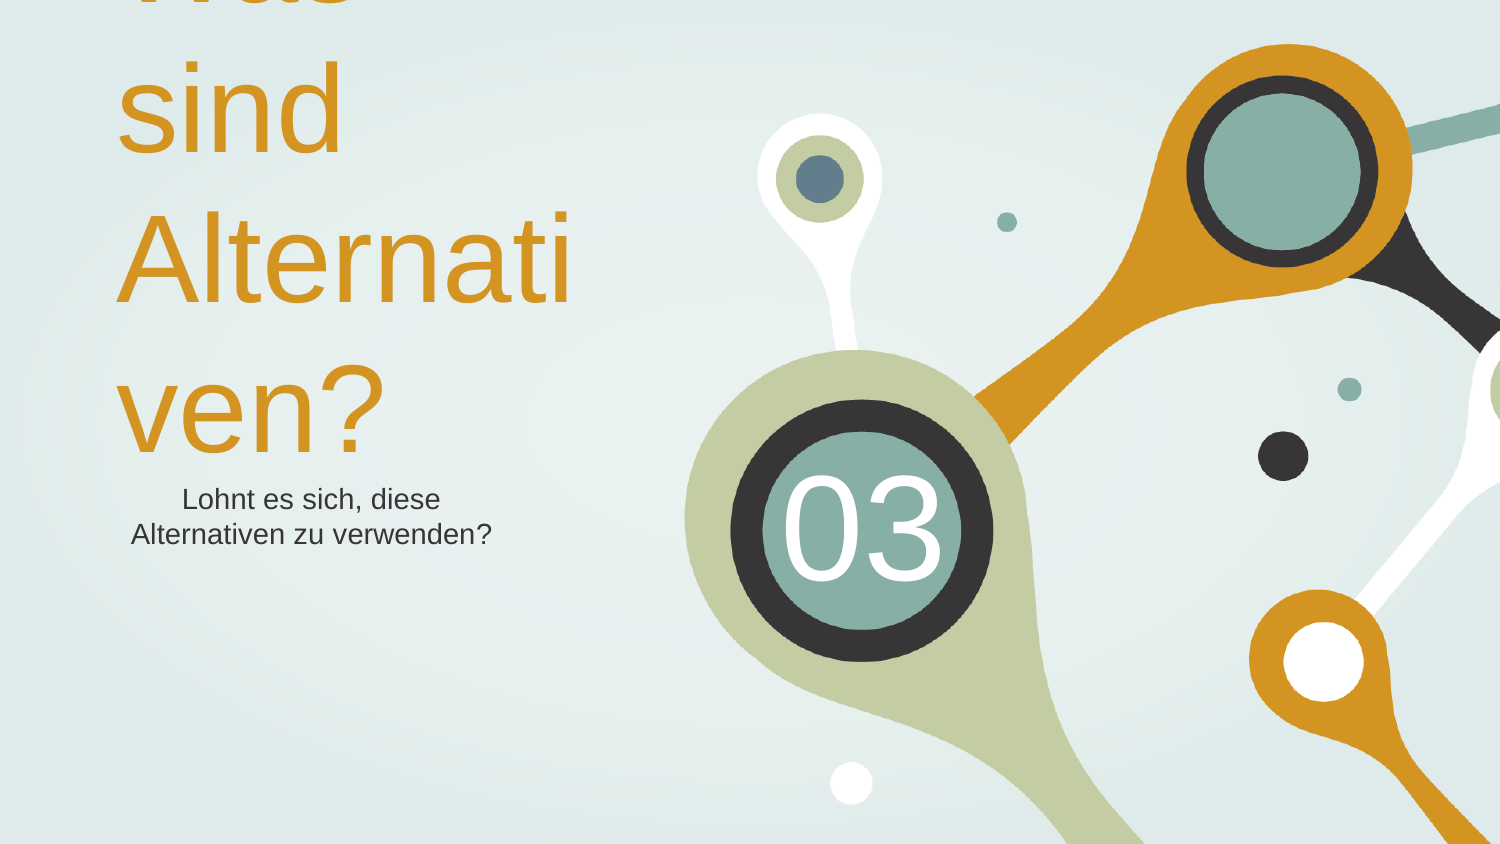

# Was sind Alternativen?
Lohnt es sich, diese Alternativen zu verwenden?
03